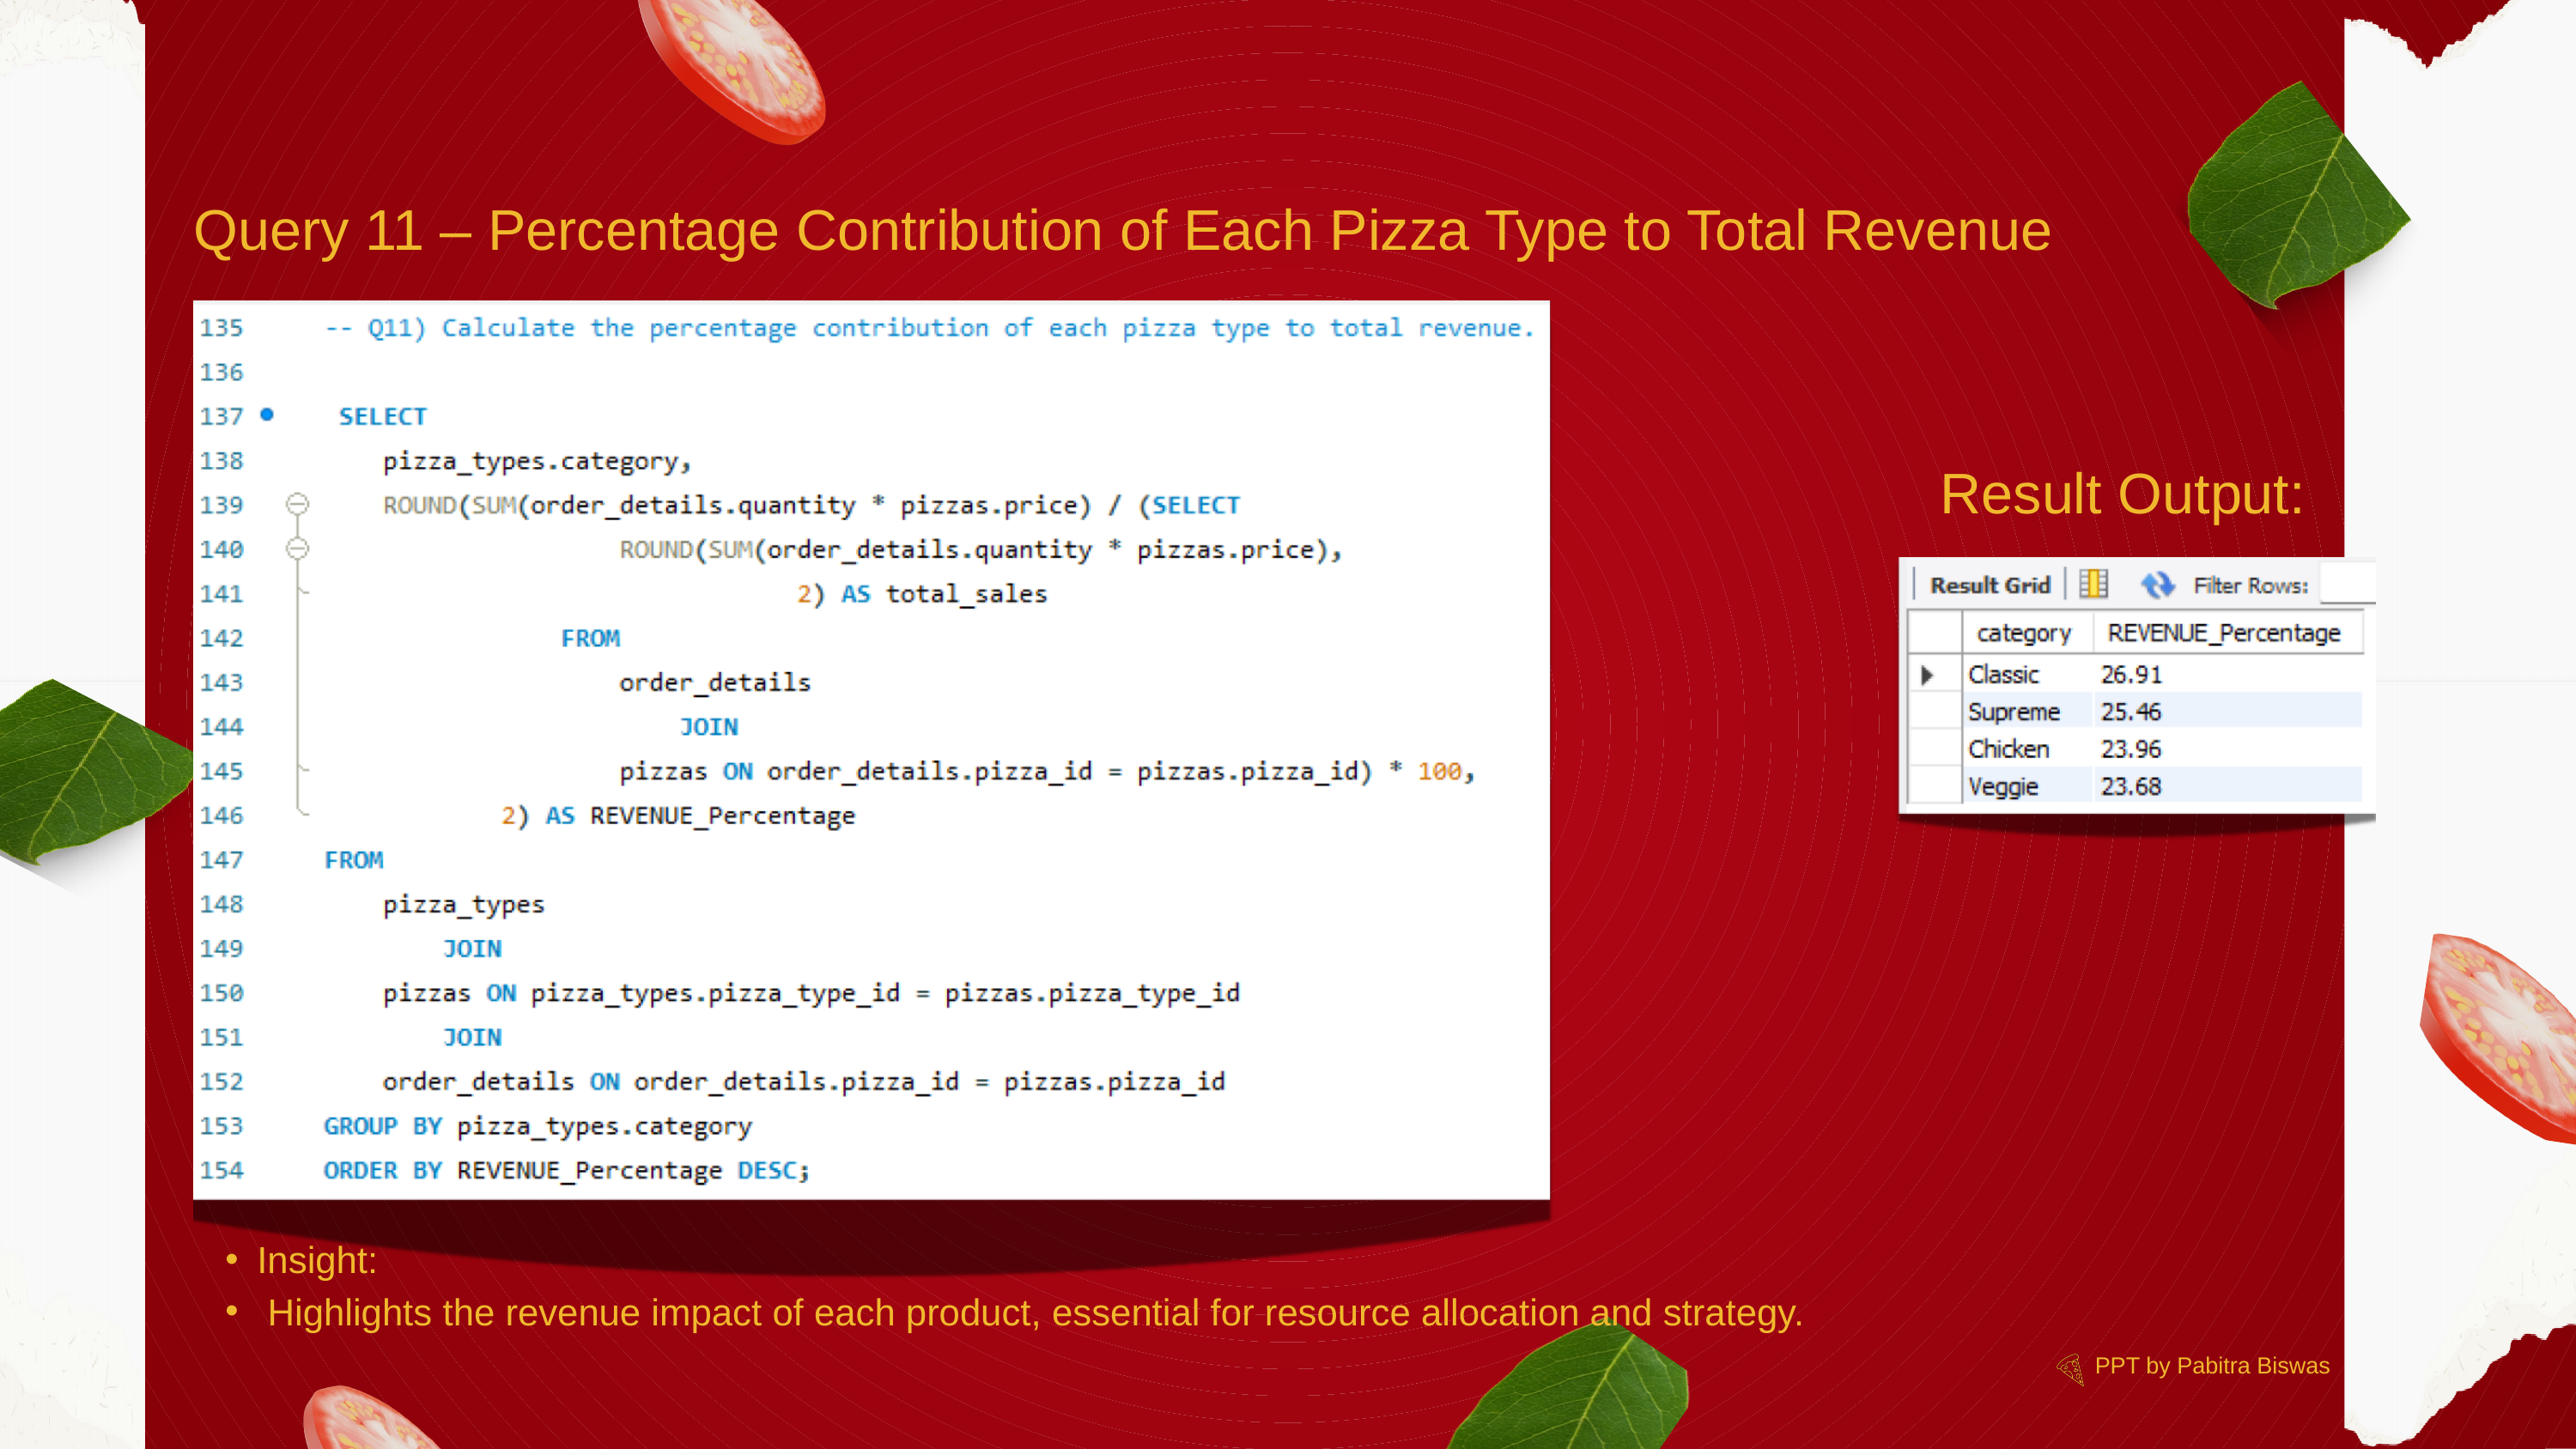

Query 11 – Percentage Contribution of Each Pizza Type to Total Revenue

Result Output:

Insight:
 Highlights the revenue impact of each product, essential for resource allocation and strategy.

PPT by Pabitra Biswas